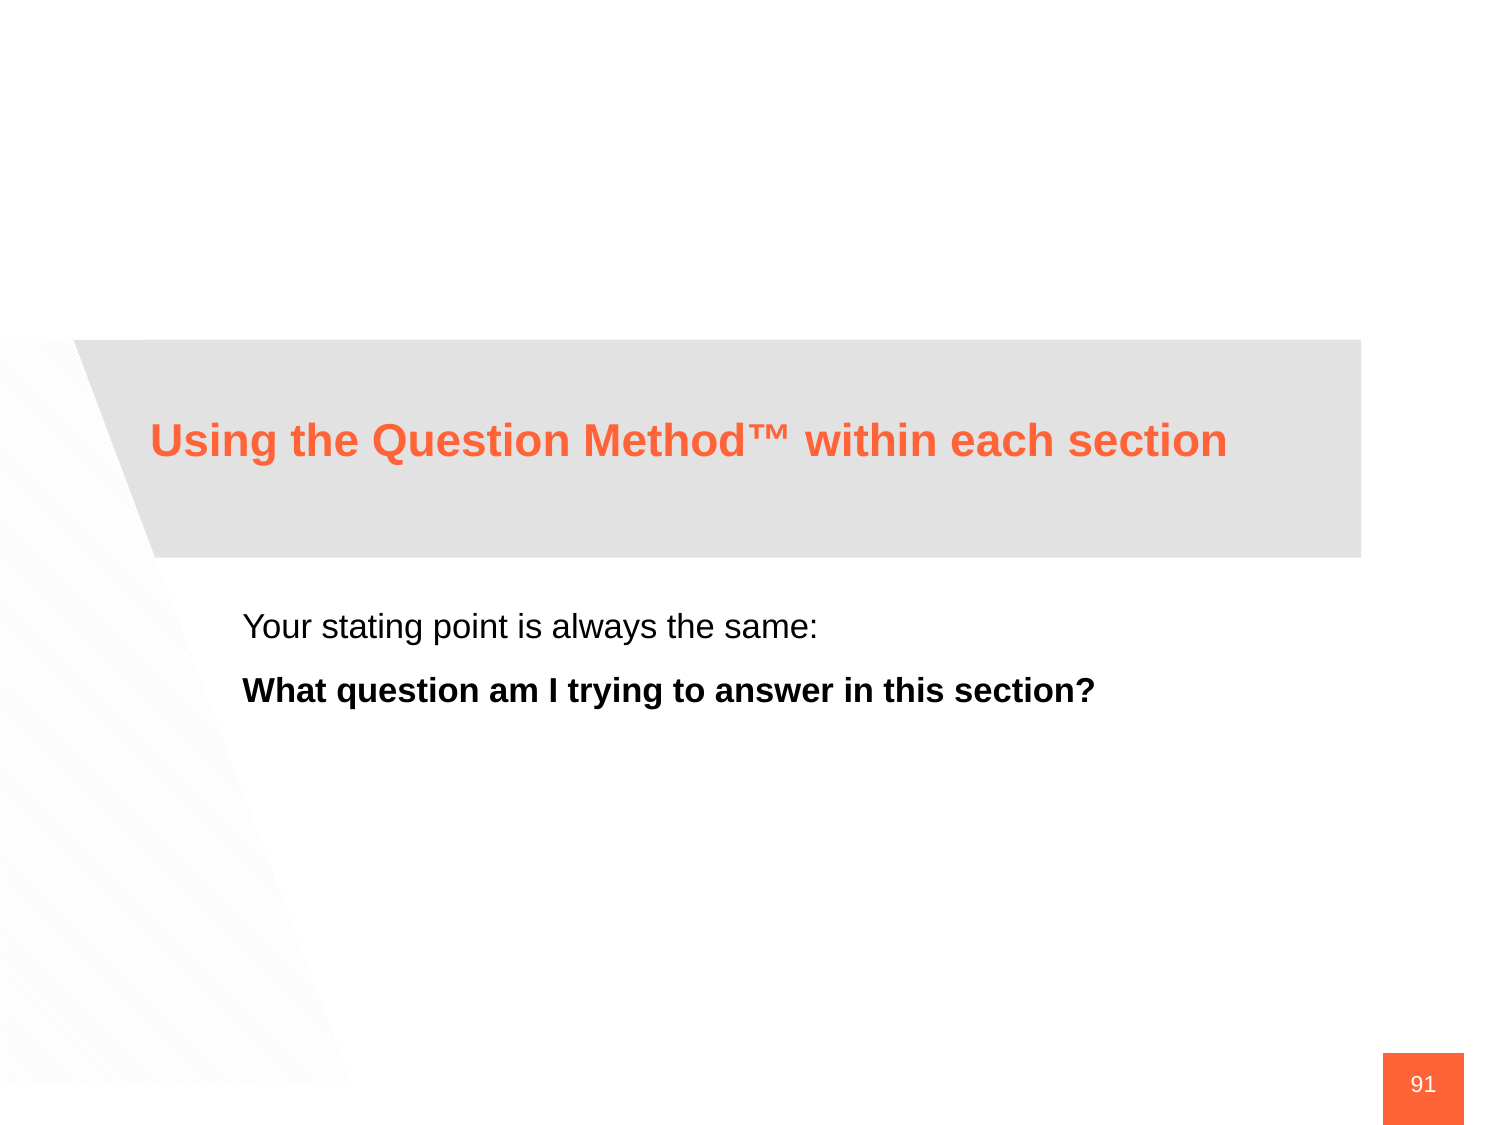

Using the Question Method™ within each section
Your stating point is always the same:

What question am I trying to answer in this section?